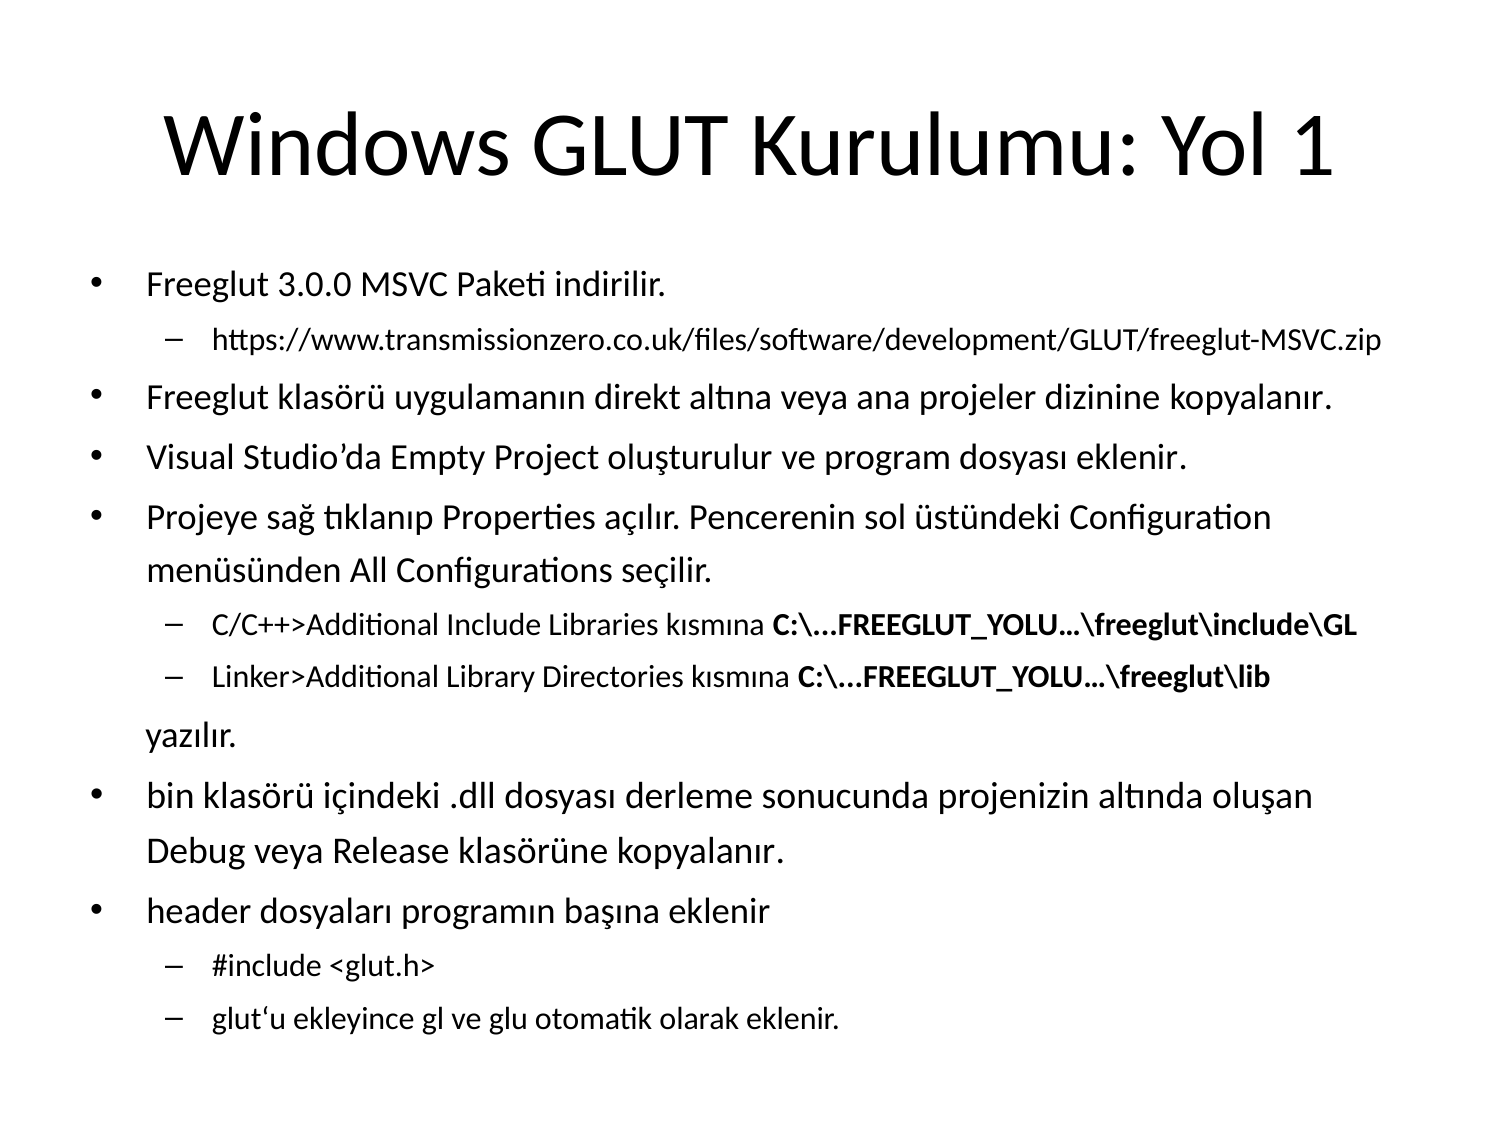

# Windows GLUT Kurulumu: Yol 1
Freeglut 3.0.0 MSVC Paketi indirilir.
https://www.transmissionzero.co.uk/files/software/development/GLUT/freeglut-MSVC.zip
Freeglut klasörü uygulamanın direkt altına veya ana projeler dizinine kopyalanır.
Visual Studio’da Empty Project oluşturulur ve program dosyası eklenir.
Projeye sağ tıklanıp Properties açılır. Pencerenin sol üstündeki Configuration menüsünden All Configurations seçilir.
C/C++>Additional Include Libraries kısmına C:\...FREEGLUT_YOLU…\freeglut\include\GL
Linker>Additional Library Directories kısmına C:\...FREEGLUT_YOLU…\freeglut\lib
yazılır.
bin klasörü içindeki .dll dosyası derleme sonucunda projenizin altında oluşan Debug veya Release klasörüne kopyalanır.
header dosyaları programın başına eklenir
#include <glut.h>
glut‘u ekleyince gl ve glu otomatik olarak eklenir.